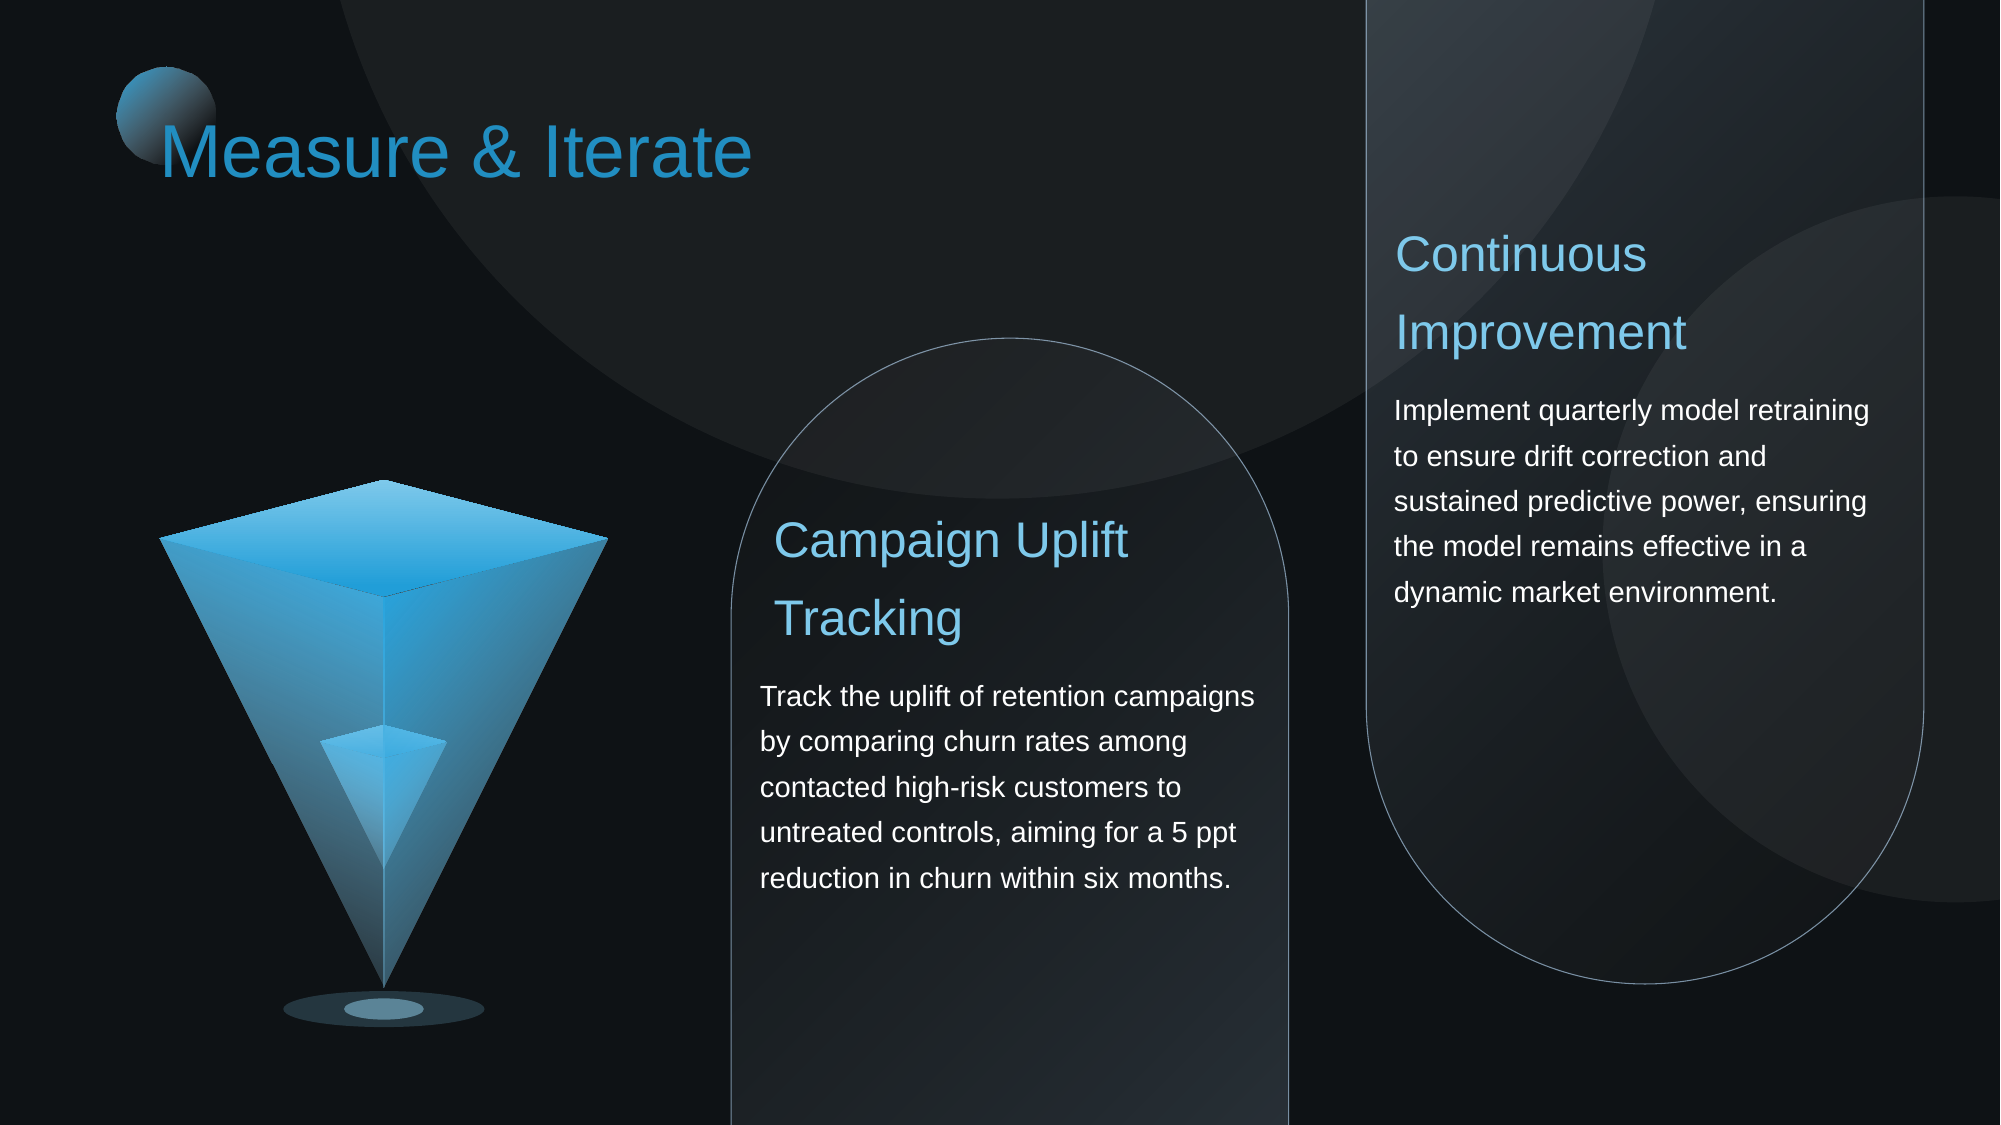

Measure & Iterate

Continuous Improvement

Implement quarterly model retraining to ensure drift correction and sustained predictive power, ensuring the model remains effective in a dynamic market environment.

Campaign Uplift Tracking

Track the uplift of retention campaigns by comparing churn rates among contacted high-risk customers to untreated controls, aiming for a 5 ppt reduction in churn within six months.